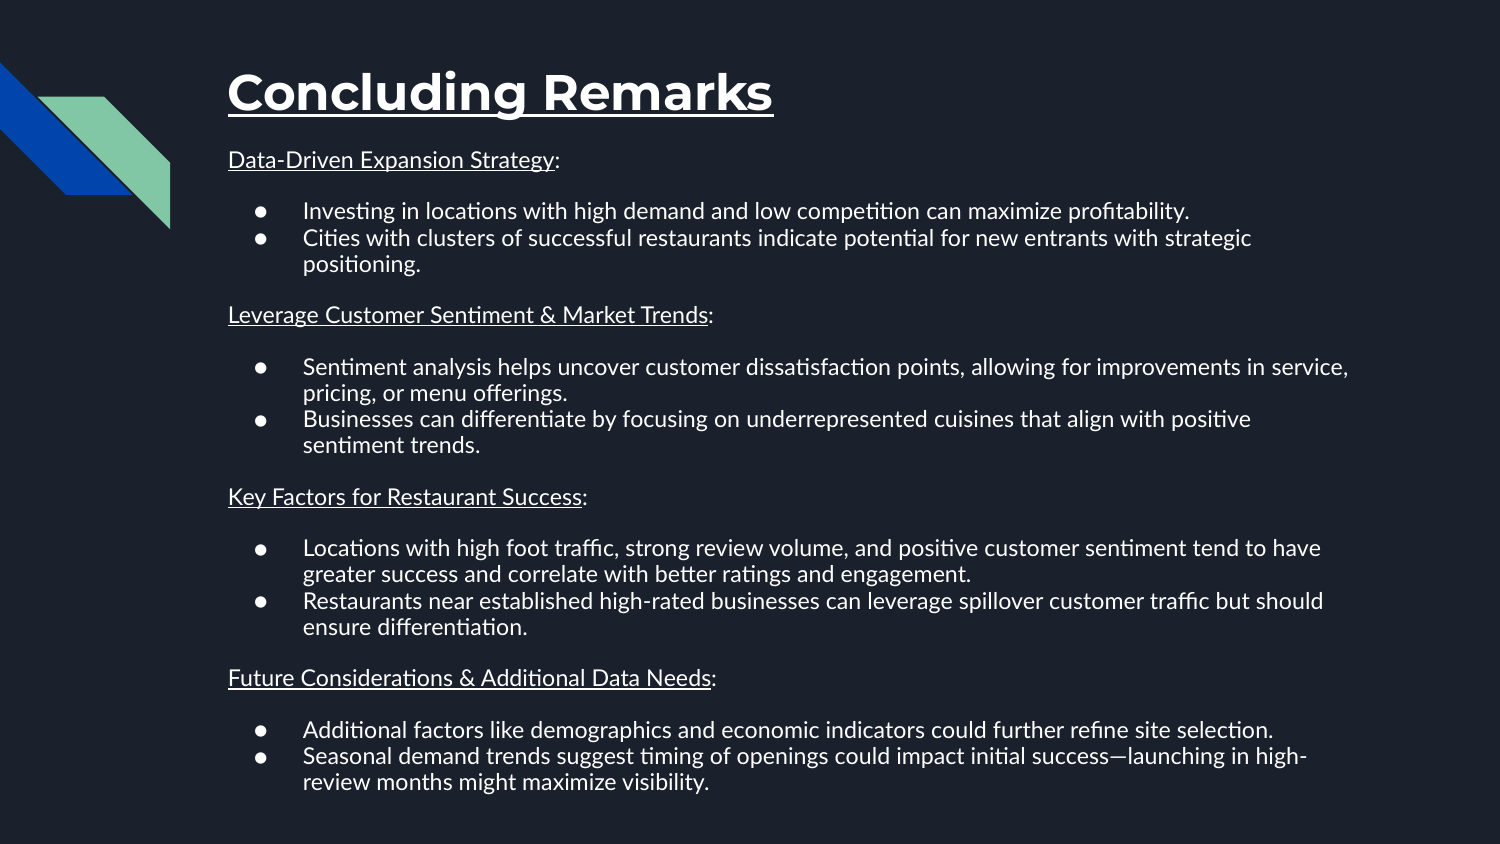

# Concluding Remarks
Data-Driven Expansion Strategy:
Investing in locations with high demand and low competition can maximize profitability.
Cities with clusters of successful restaurants indicate potential for new entrants with strategic positioning.
Leverage Customer Sentiment & Market Trends:
Sentiment analysis helps uncover customer dissatisfaction points, allowing for improvements in service, pricing, or menu offerings.
Businesses can differentiate by focusing on underrepresented cuisines that align with positive sentiment trends.
Key Factors for Restaurant Success:
Locations with high foot traffic, strong review volume, and positive customer sentiment tend to have greater success and correlate with better ratings and engagement.
Restaurants near established high-rated businesses can leverage spillover customer traffic but should ensure differentiation.
Future Considerations & Additional Data Needs:
Additional factors like demographics and economic indicators could further refine site selection.
Seasonal demand trends suggest timing of openings could impact initial success—launching in high-review months might maximize visibility.